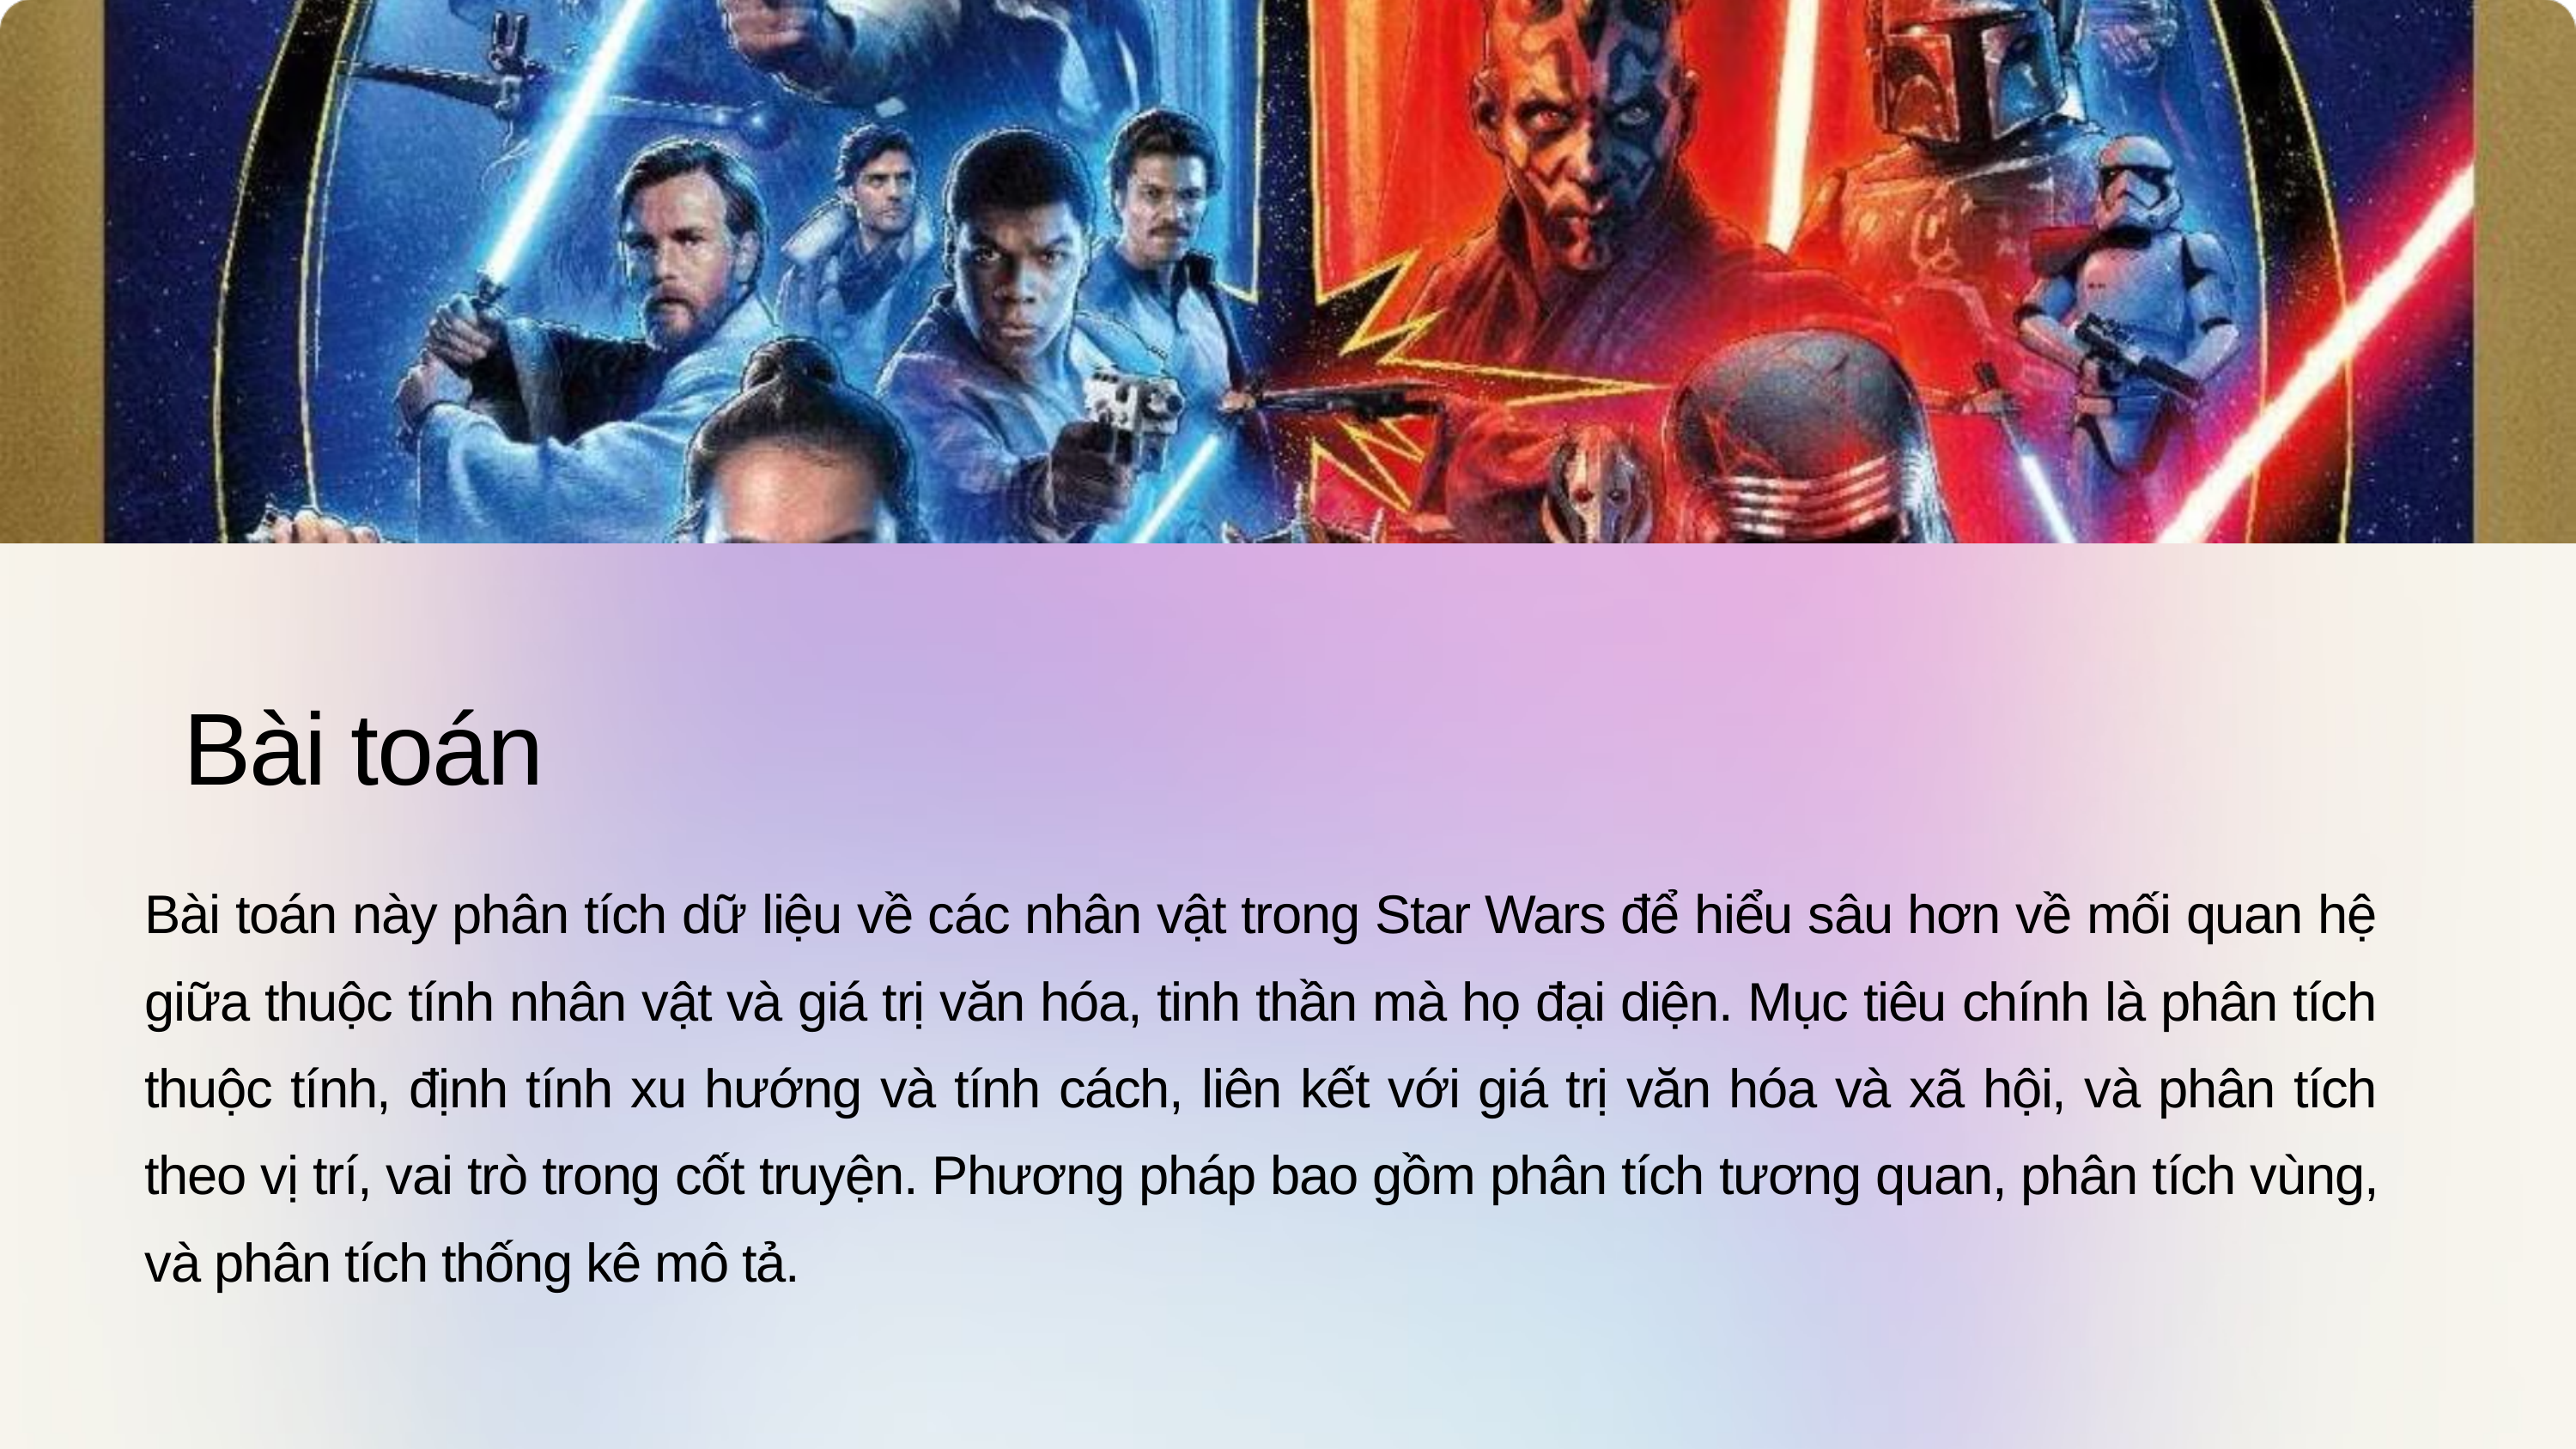

Bài toán
Bài toán này phân tích dữ liệu về các nhân vật trong Star Wars để hiểu sâu hơn về mối quan hệ giữa thuộc tính nhân vật và giá trị văn hóa, tinh thần mà họ đại diện. Mục tiêu chính là phân tích thuộc tính, định tính xu hướng và tính cách, liên kết với giá trị văn hóa và xã hội, và phân tích theo vị trí, vai trò trong cốt truyện. Phương pháp bao gồm phân tích tương quan, phân tích vùng, và phân tích thống kê mô tả.